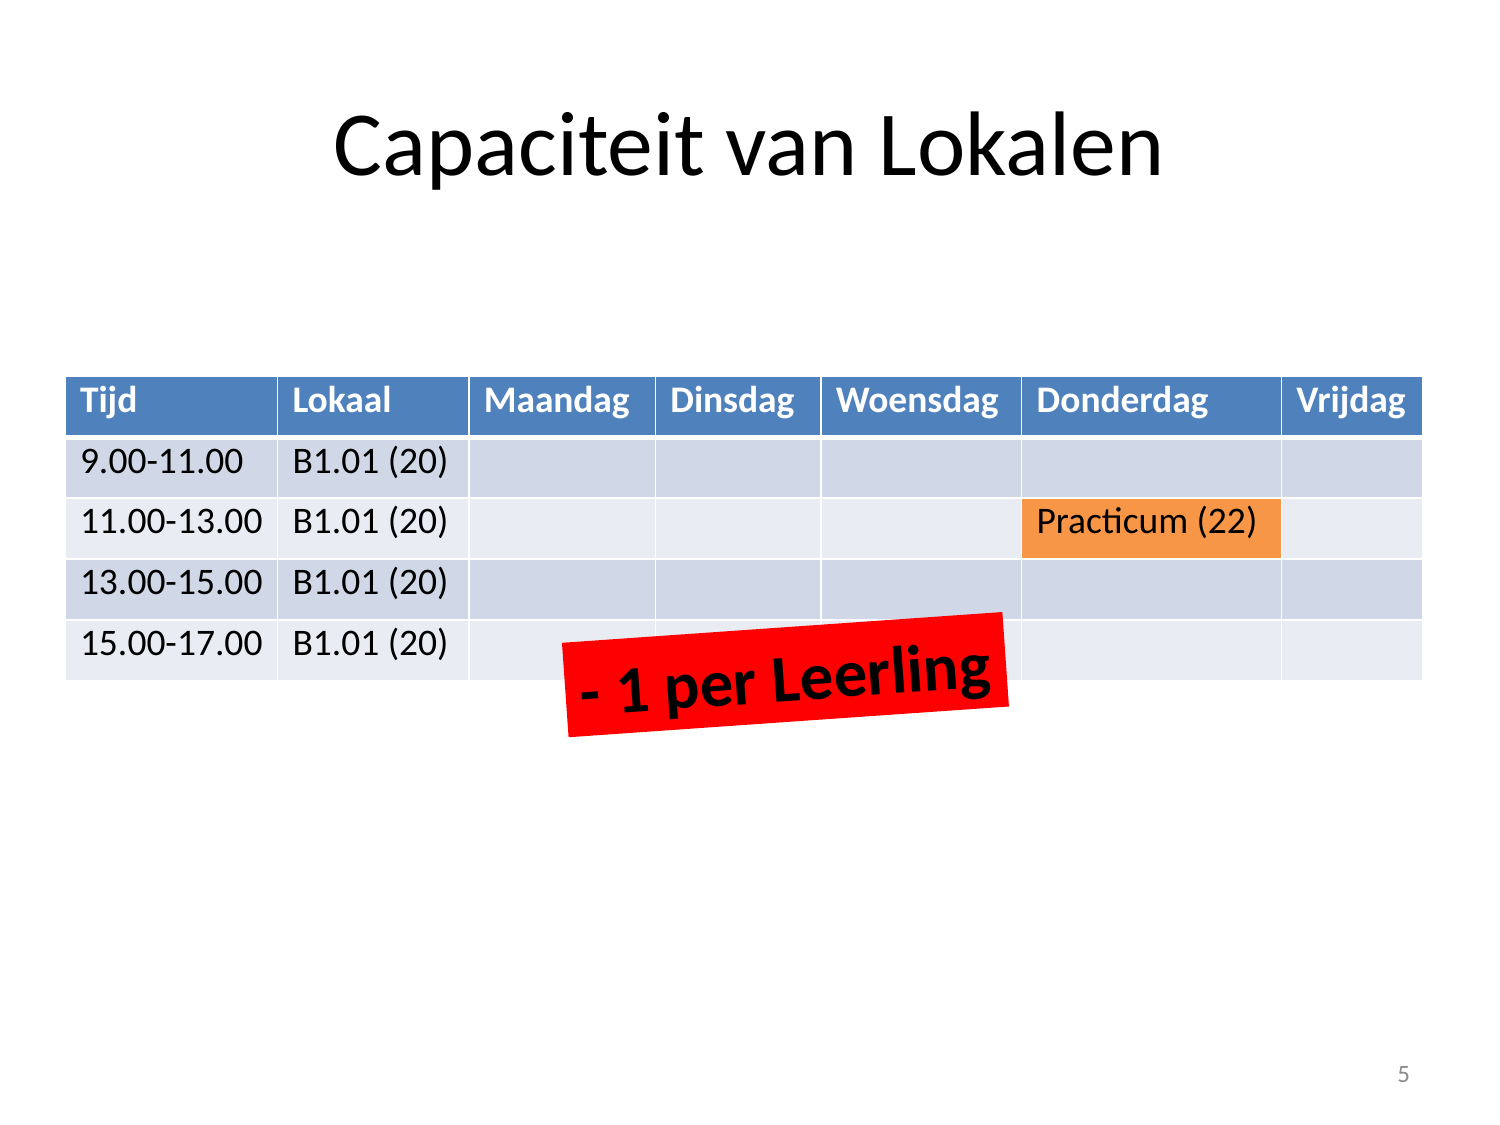

# Capaciteit van Lokalen
| Tijd | Lokaal | Maandag | Dinsdag | Woensdag | Donderdag | Vrijdag |
| --- | --- | --- | --- | --- | --- | --- |
| 9.00-11.00 | B1.01 (20) |  |  |  |  |  |
| 11.00-13.00 | B1.01 (20) |  |  |  | Practicum (22) |  |
| 13.00-15.00 | B1.01 (20) |  |  |  |  |  |
| 15.00-17.00 | B1.01 (20) |  |  |  |  |  |
- 1 per Leerling
5